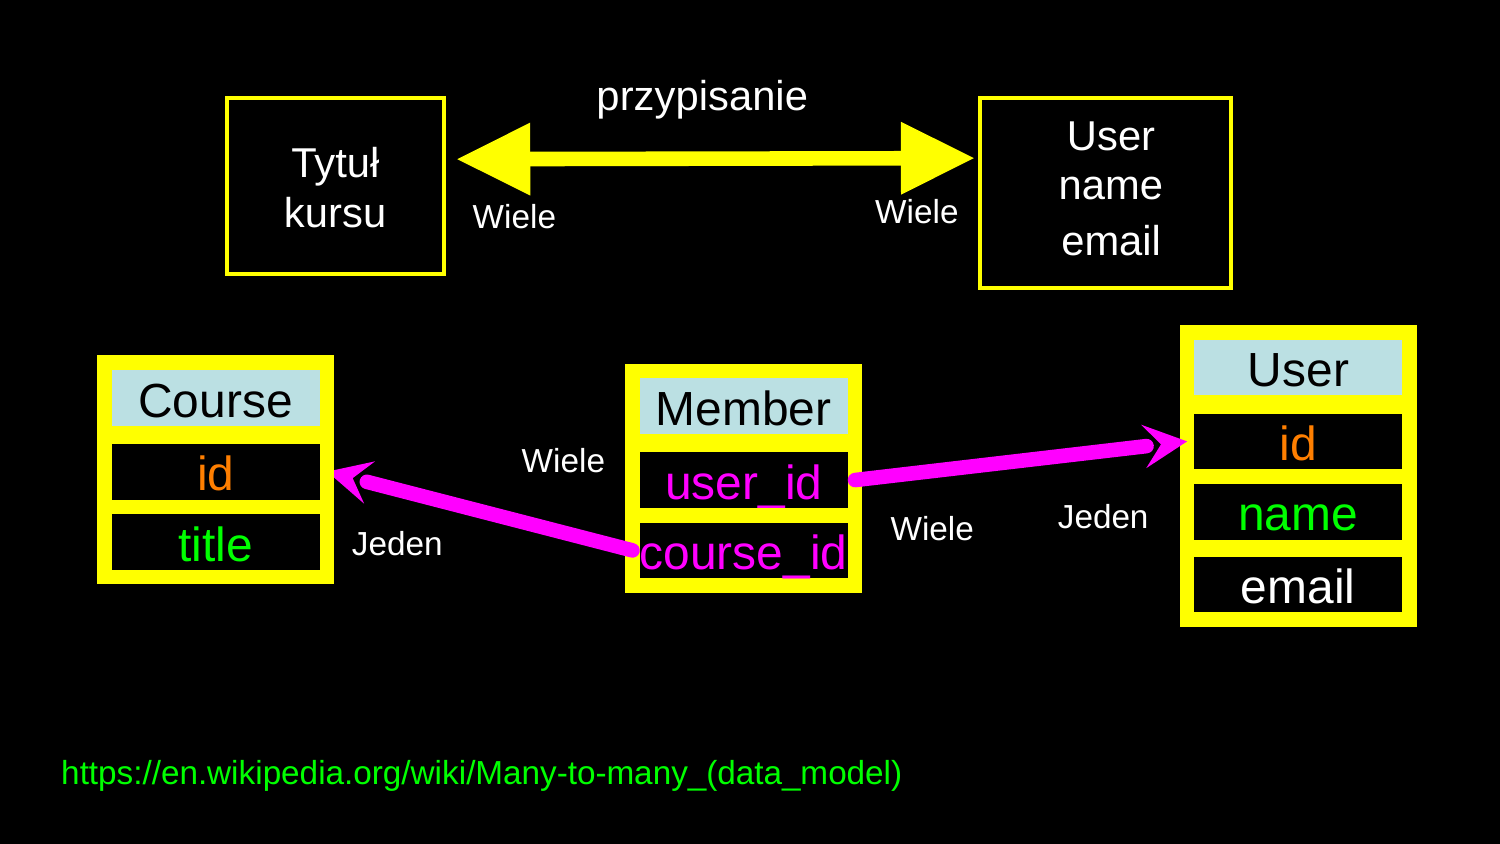

przypisanie

User
Tytuł
kursu
name
Wiele
Wiele
email
User
Course
Member
id
Wiele
id
user_id
name
Jeden
Wiele
title
course_id
Jeden
email
https://en.wikipedia.org/wiki/Many-to-many_(data_model)